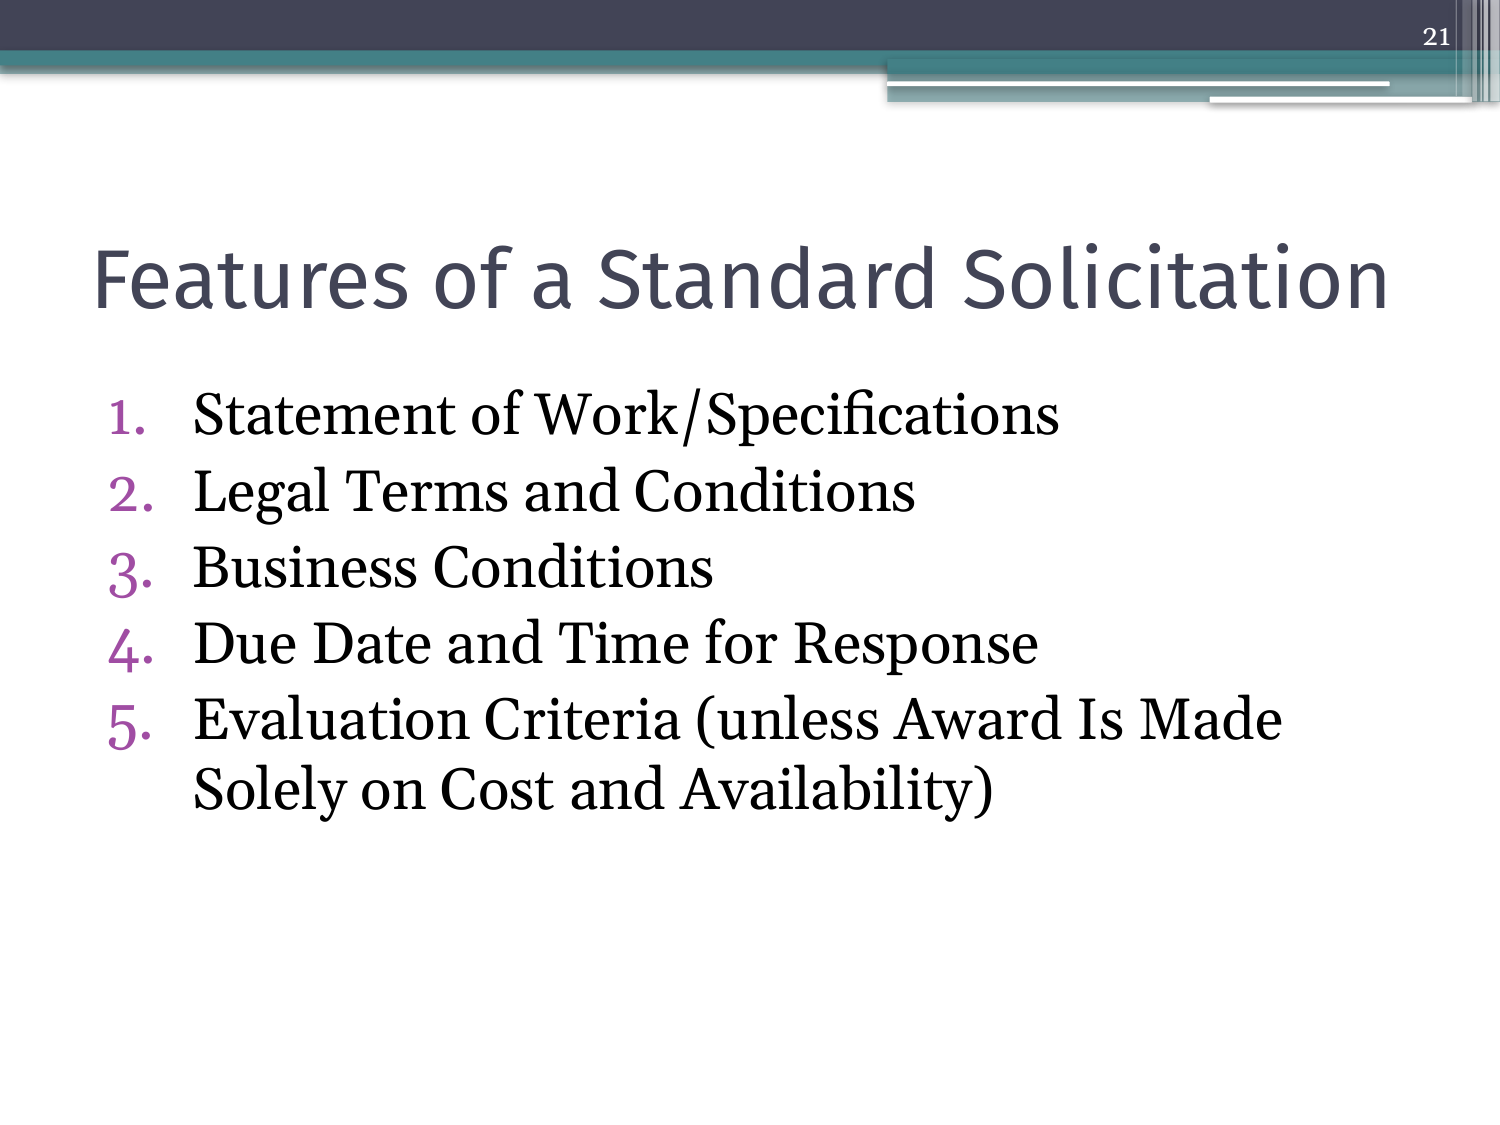

21
# Features of a Standard Solicitation
Statement of Work/Specifications
Legal Terms and Conditions
Business Conditions
Due Date and Time for Response
Evaluation Criteria (unless Award Is Made Solely on Cost and Availability)